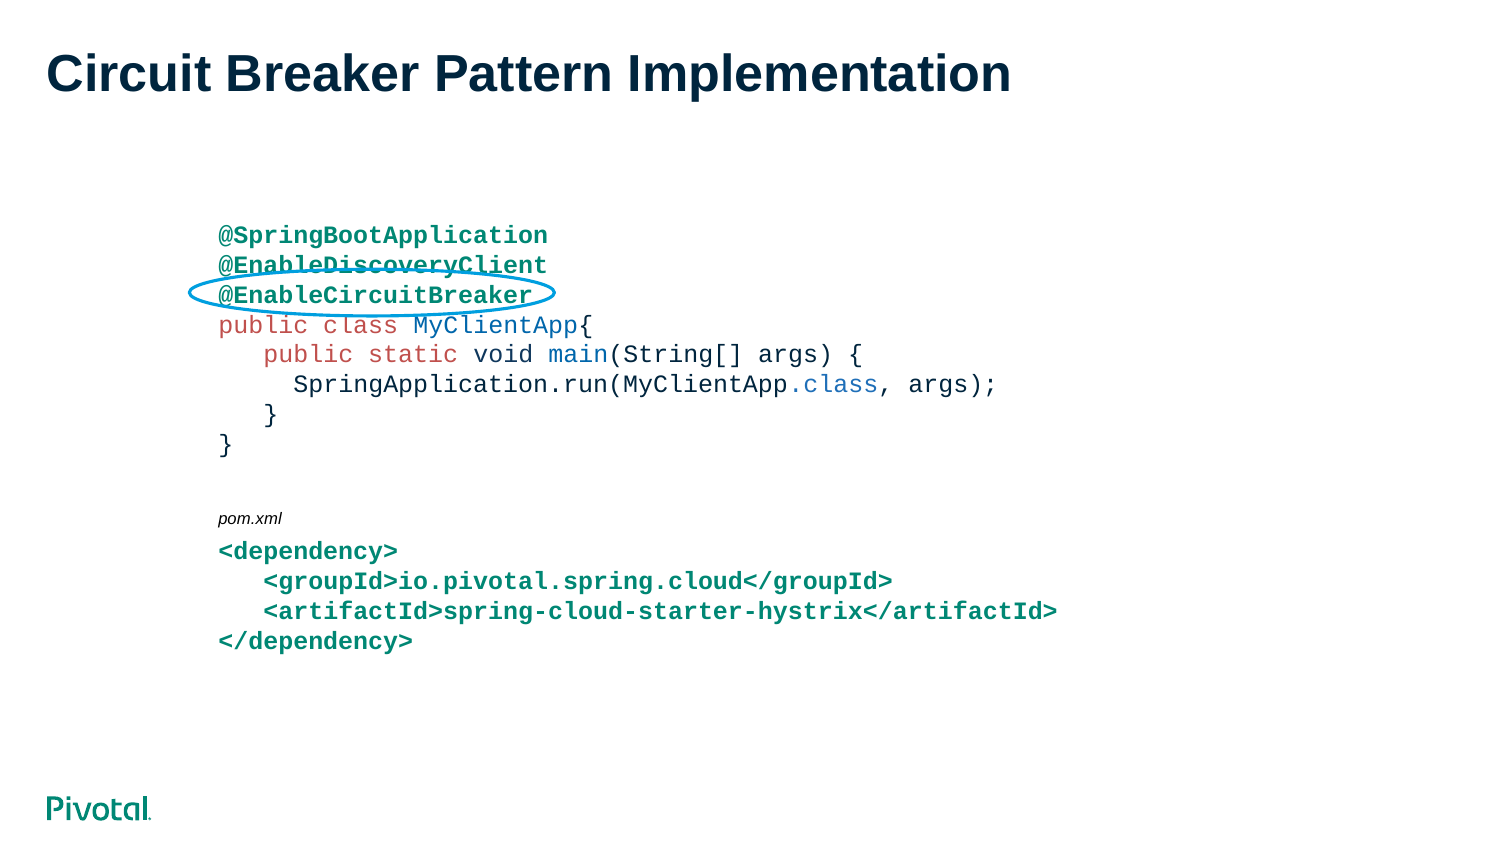

# Circuit Breaker Pattern Implementation
@SpringBootApplication
@EnableDiscoveryClient
@EnableCircuitBreaker
public class MyClientApp{
   public static void main(String[] args) {
     SpringApplication.run(MyClientApp.class, args);
   }
}

pom.xml
<dependency>
   <groupId>io.pivotal.spring.cloud</groupId>
   <artifactId>spring-cloud-starter-hystrix</artifactId>
</dependency>